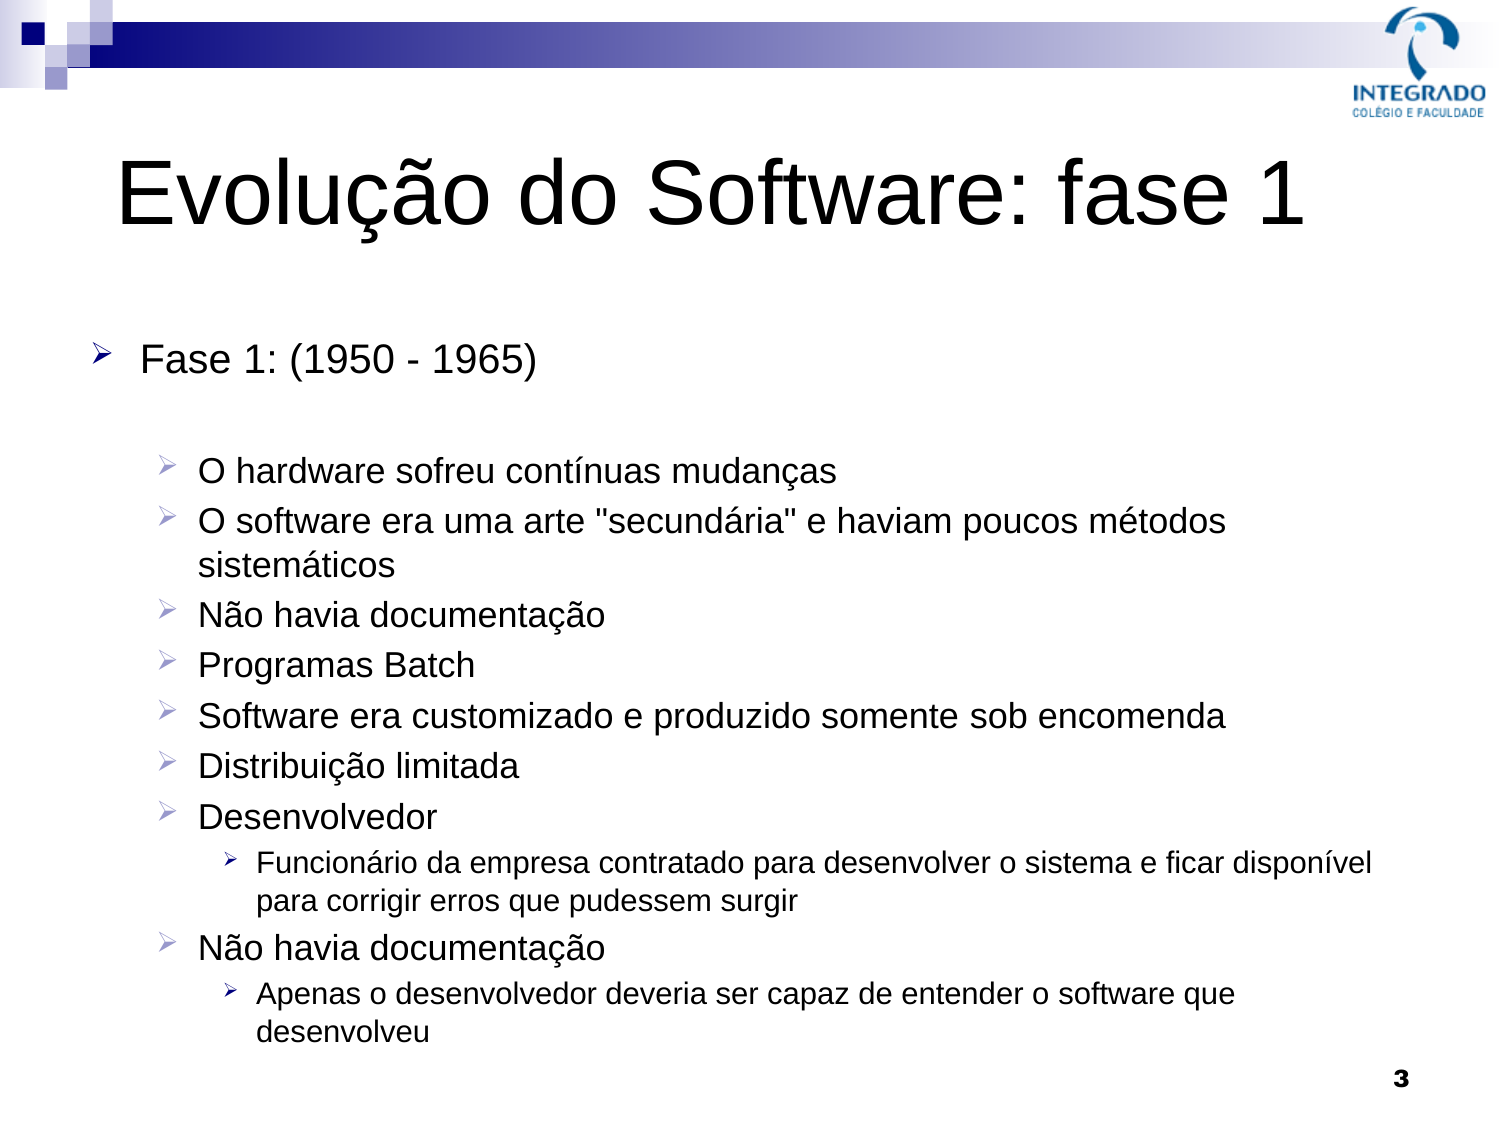

# Evolução do Software: fase 1
Fase 1: (1950 - 1965)

O hardware sofreu contínuas mudanças
O software era uma arte "secundária" e haviam poucos métodos sistemáticos
Não havia documentação
Programas Batch
Software era customizado e produzido somente sob encomenda
Distribuição limitada
Desenvolvedor
Funcionário da empresa contratado para desenvolver o sistema e ficar disponível para corrigir erros que pudessem surgir
Não havia documentação
Apenas o desenvolvedor deveria ser capaz de entender o software que desenvolveu
3